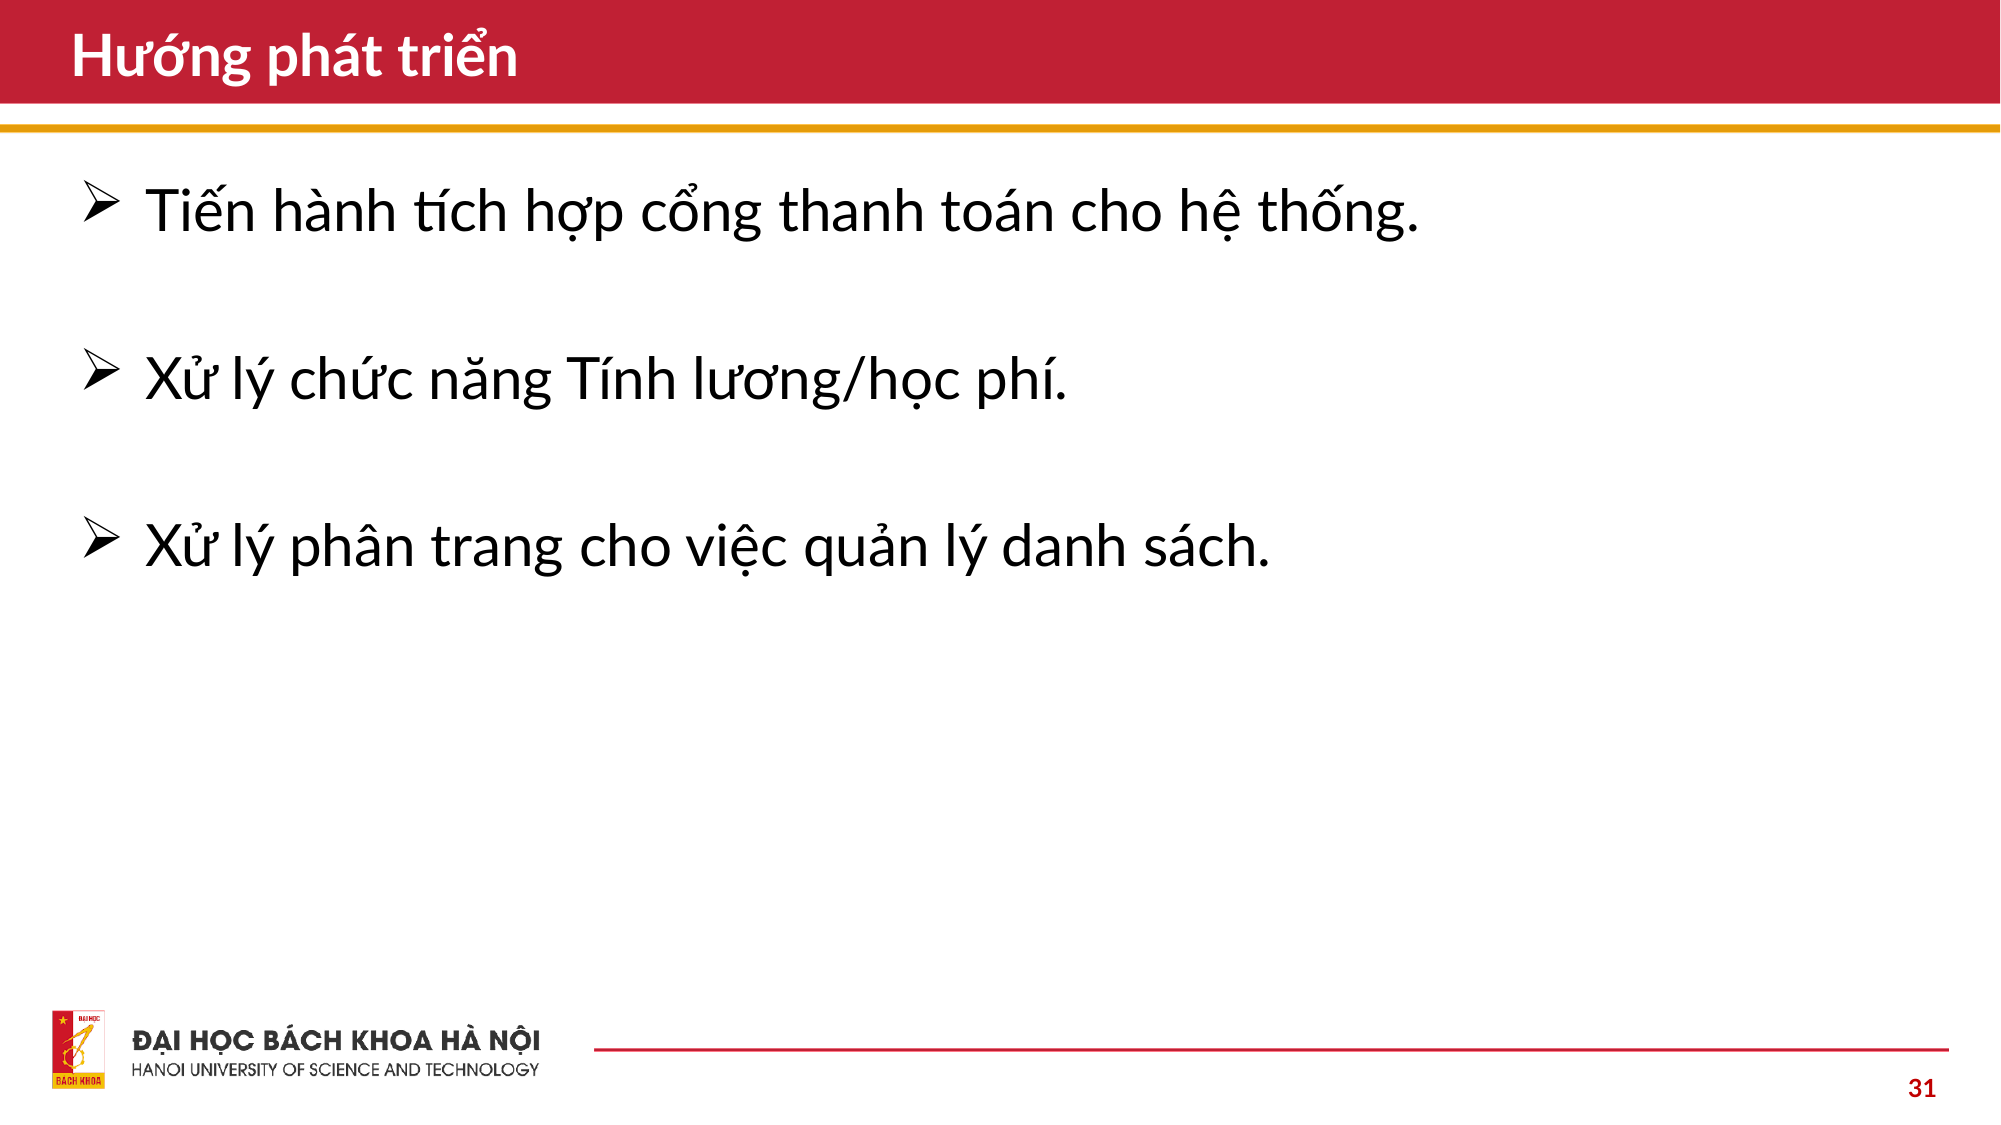

# Hướng phát triển
Tiến hành tích hợp cổng thanh toán cho hệ thống.

Xử lý chức năng Tính lương/học phí.

Xử lý phân trang cho việc quản lý danh sách.
31